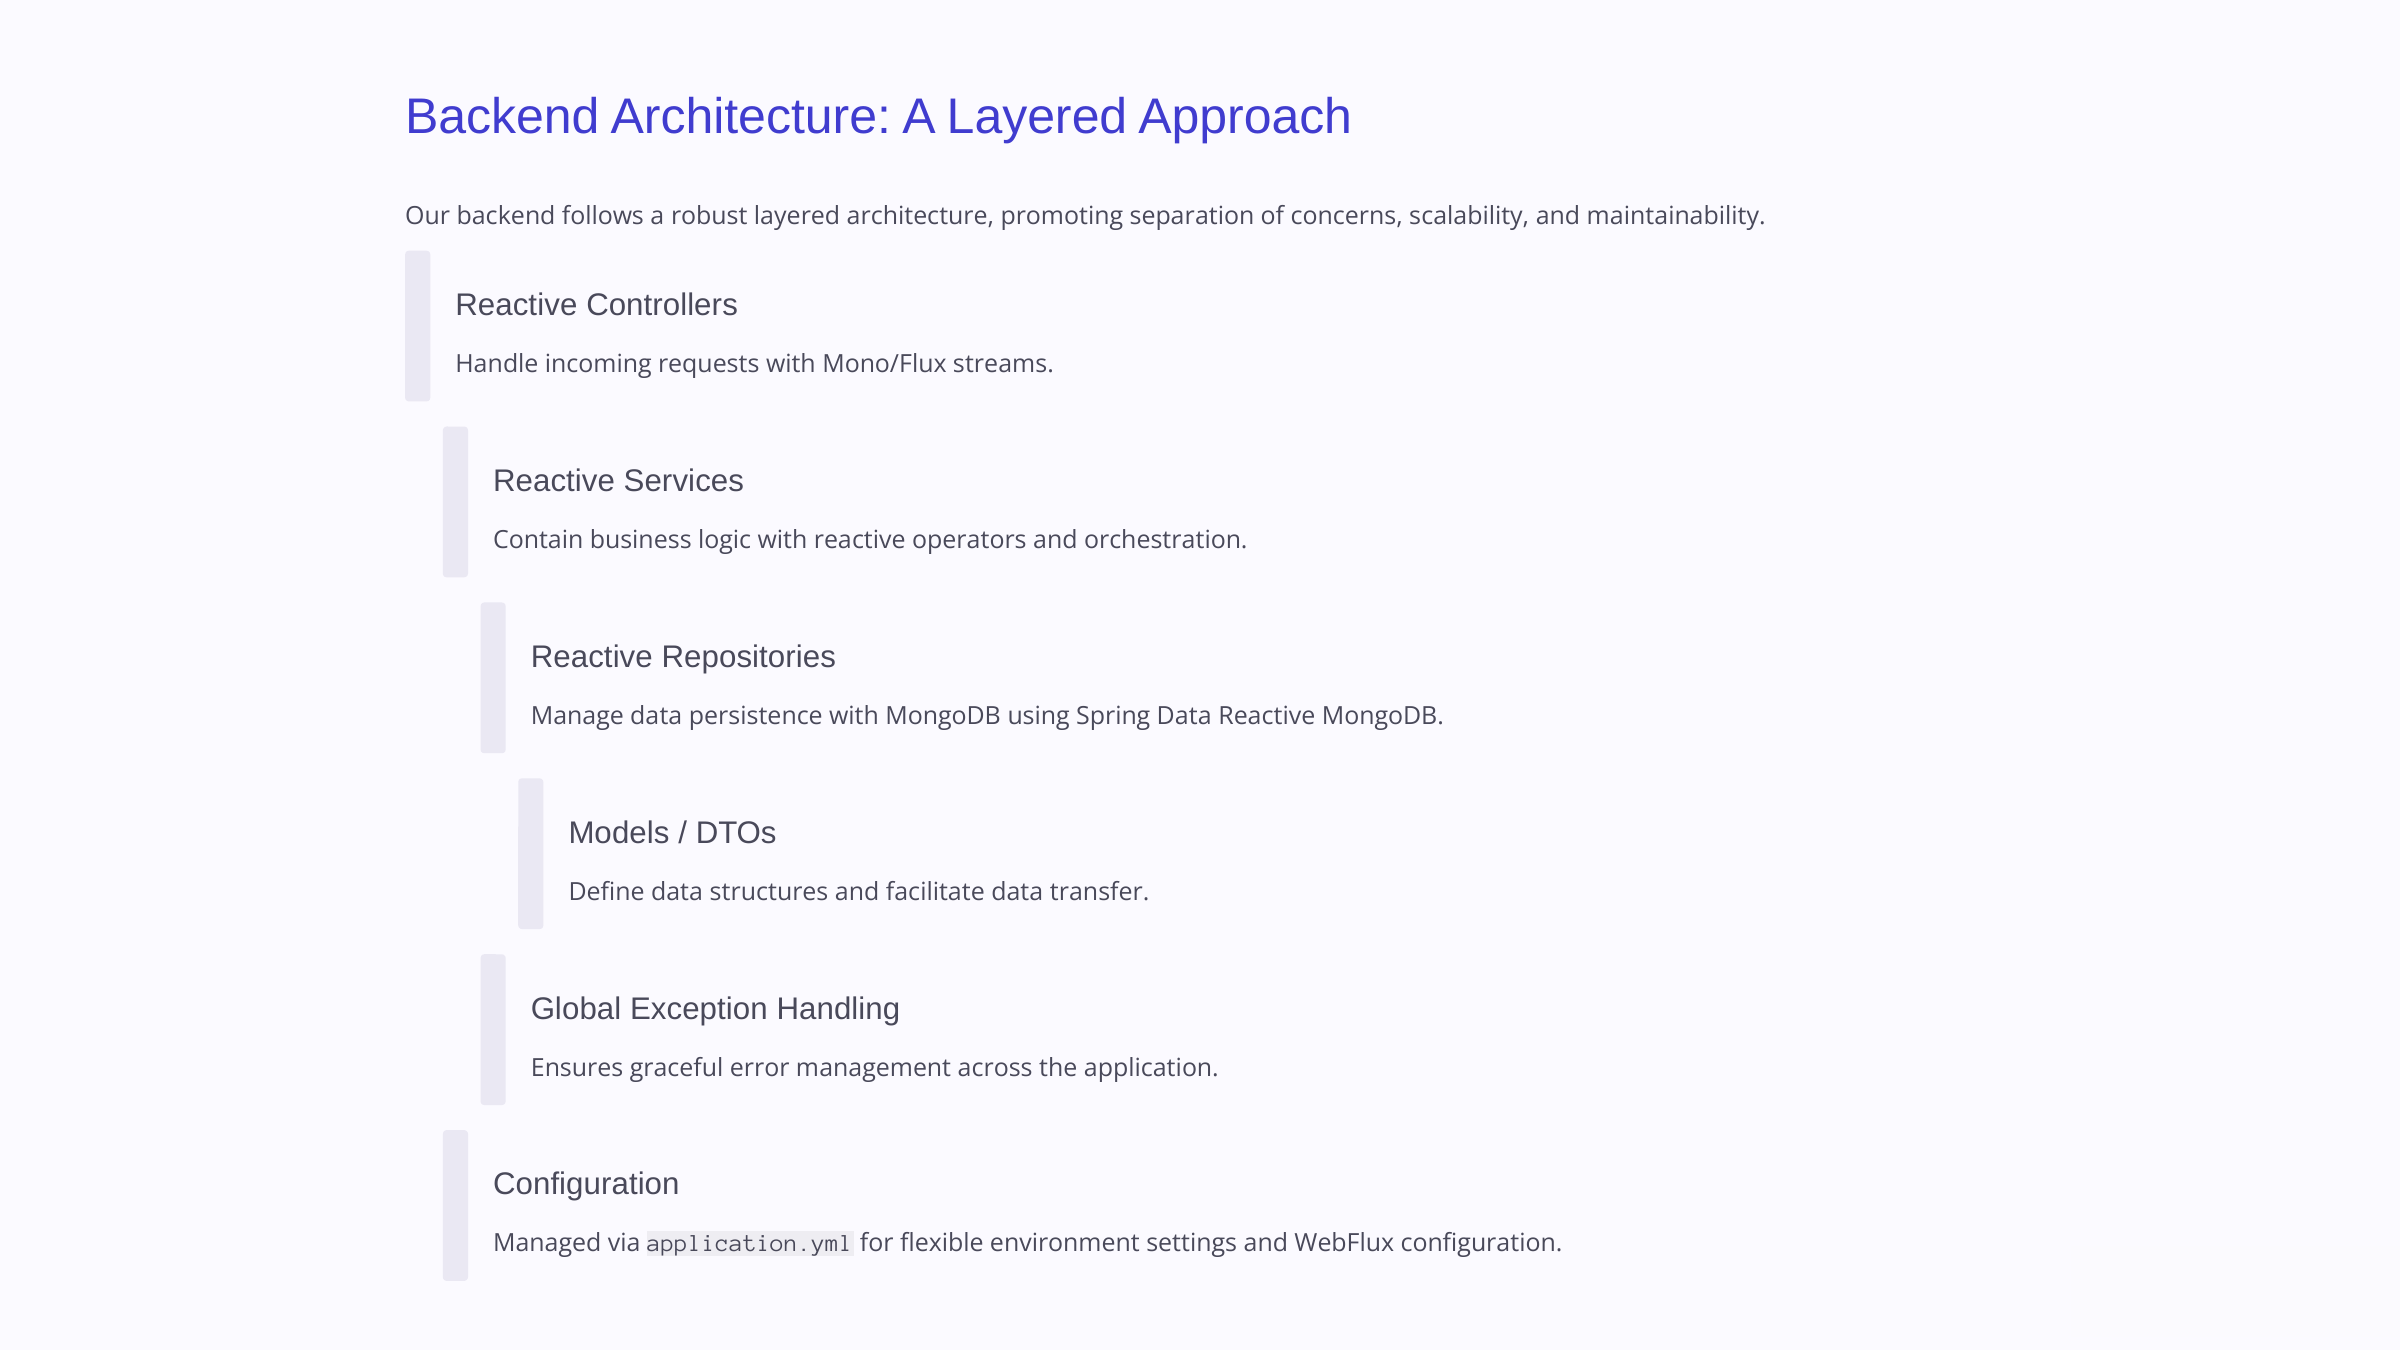

Backend Architecture: A Layered Approach
Our backend follows a robust layered architecture, promoting separation of concerns, scalability, and maintainability.

Reactive Controllers
Handle incoming requests with Mono/Flux streams.

Reactive Services
Contain business logic with reactive operators and orchestration.

Reactive Repositories
Manage data persistence with MongoDB using Spring Data Reactive MongoDB.

Models / DTOs
Define data structures and facilitate data transfer.

Global Exception Handling
Ensures graceful error management across the application.

Configuration
Managed via application.yml for flexible environment settings and WebFlux configuration.